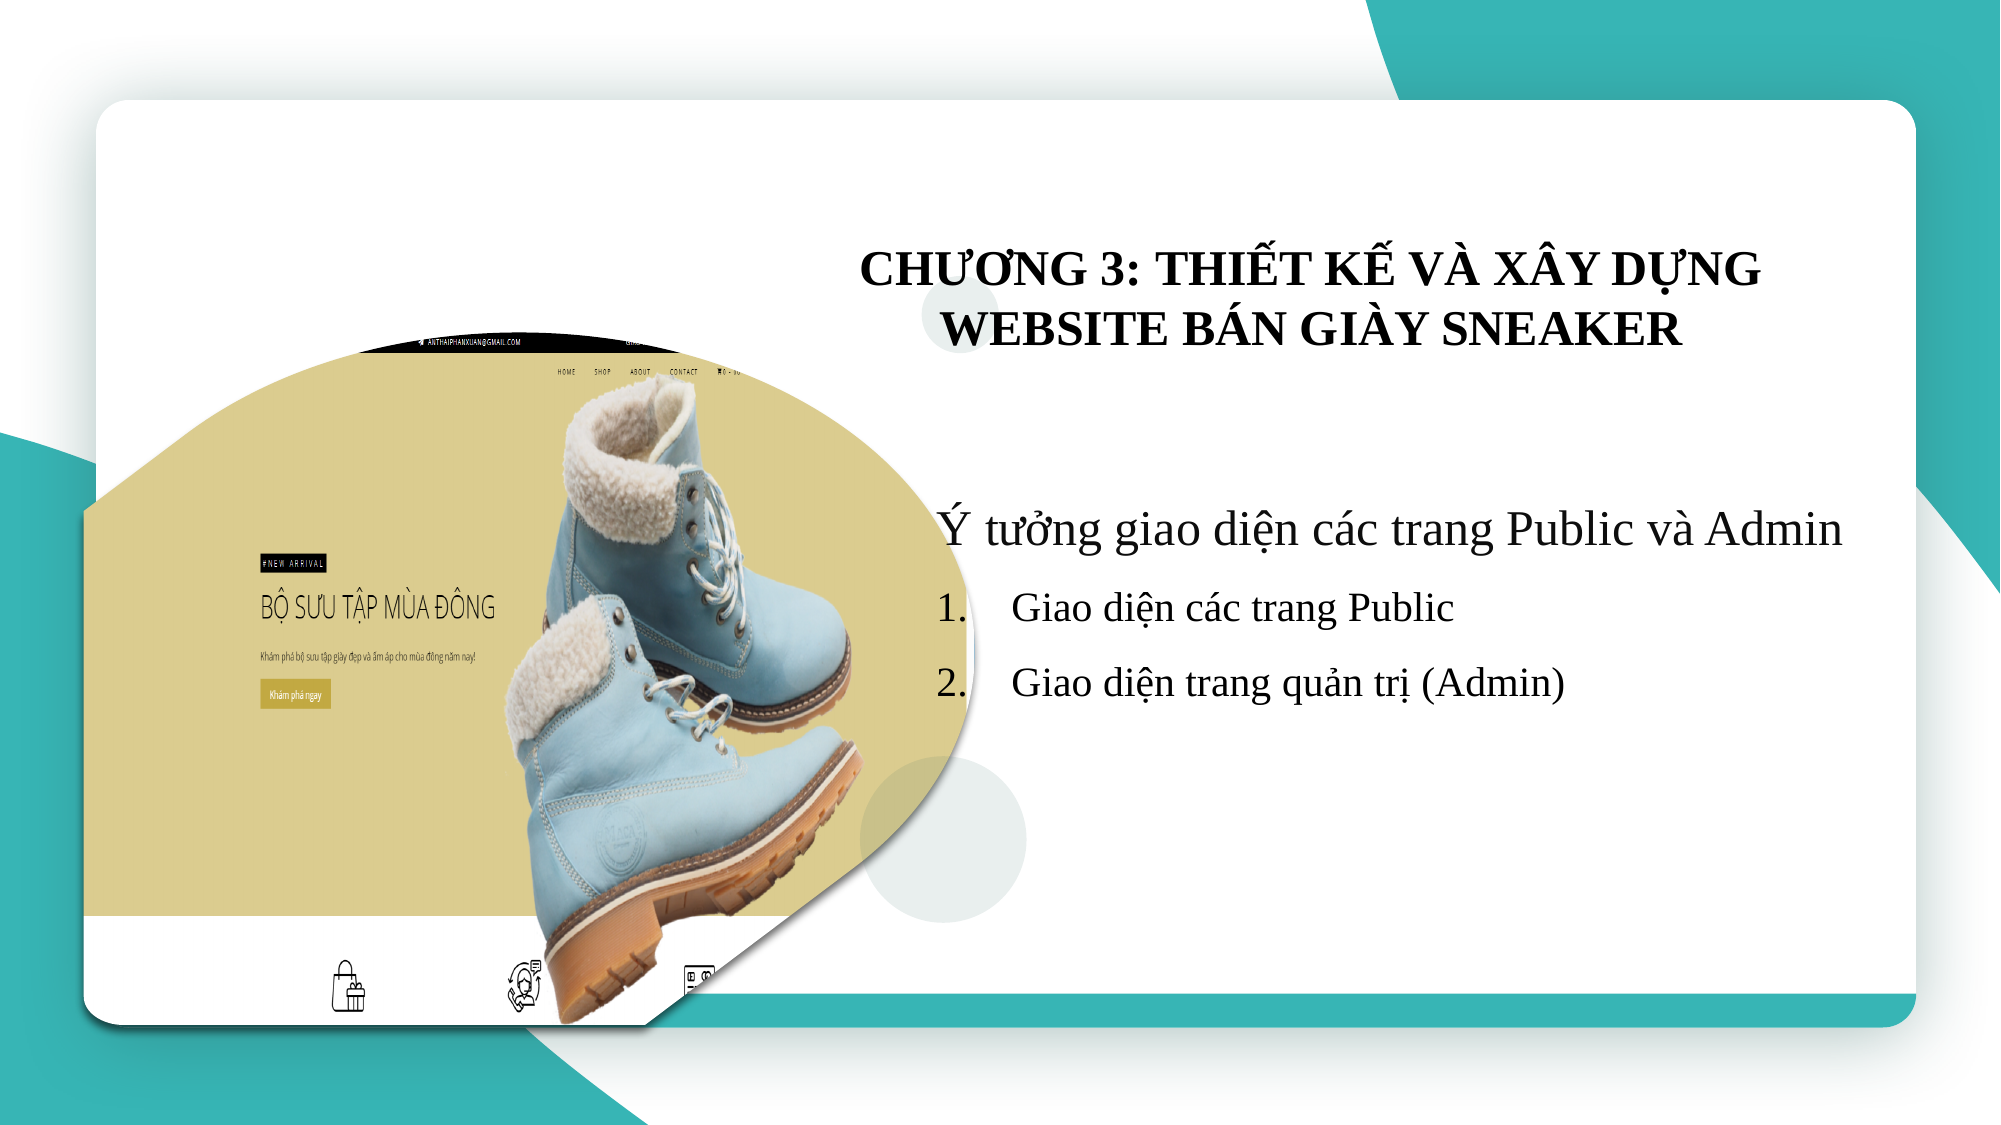

CHƯƠNG 3: THIẾT KẾ VÀ XÂY DỰNG
WEBSITE BÁN GIÀY SNEAKER

Ý tưởng giao diện các trang Public và Admin
Giao diện các trang Public
Giao diện trang quản trị (Admin)